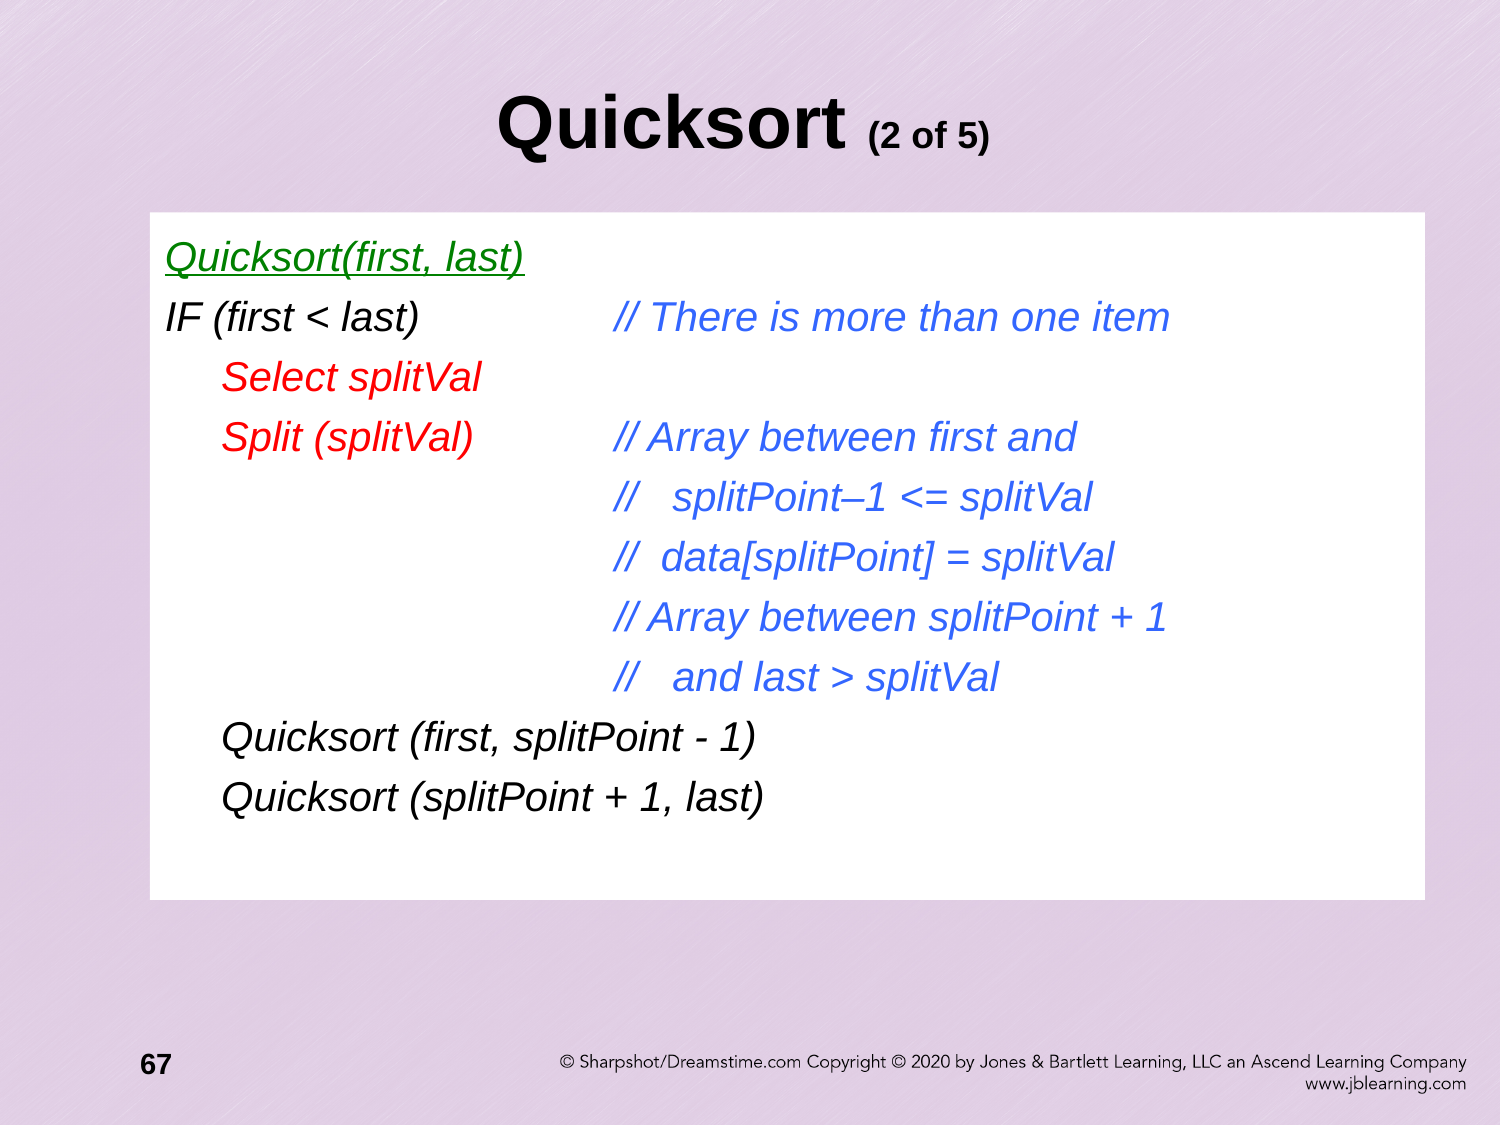

# Quicksort (2 of 5)
Quicksort(first, last)
IF (first < last)		// There is more than one item
	Select splitVal
	Split (splitVal)	// Array between first and
					//   splitPoint–1 <= splitVal
    					//  data[splitPoint] = splitVal
					// Array between splitPoint + 1
                                   	//   and last > splitVal
	Quicksort (first, splitPoint - 1)
	Quicksort (splitPoint + 1, last)
67